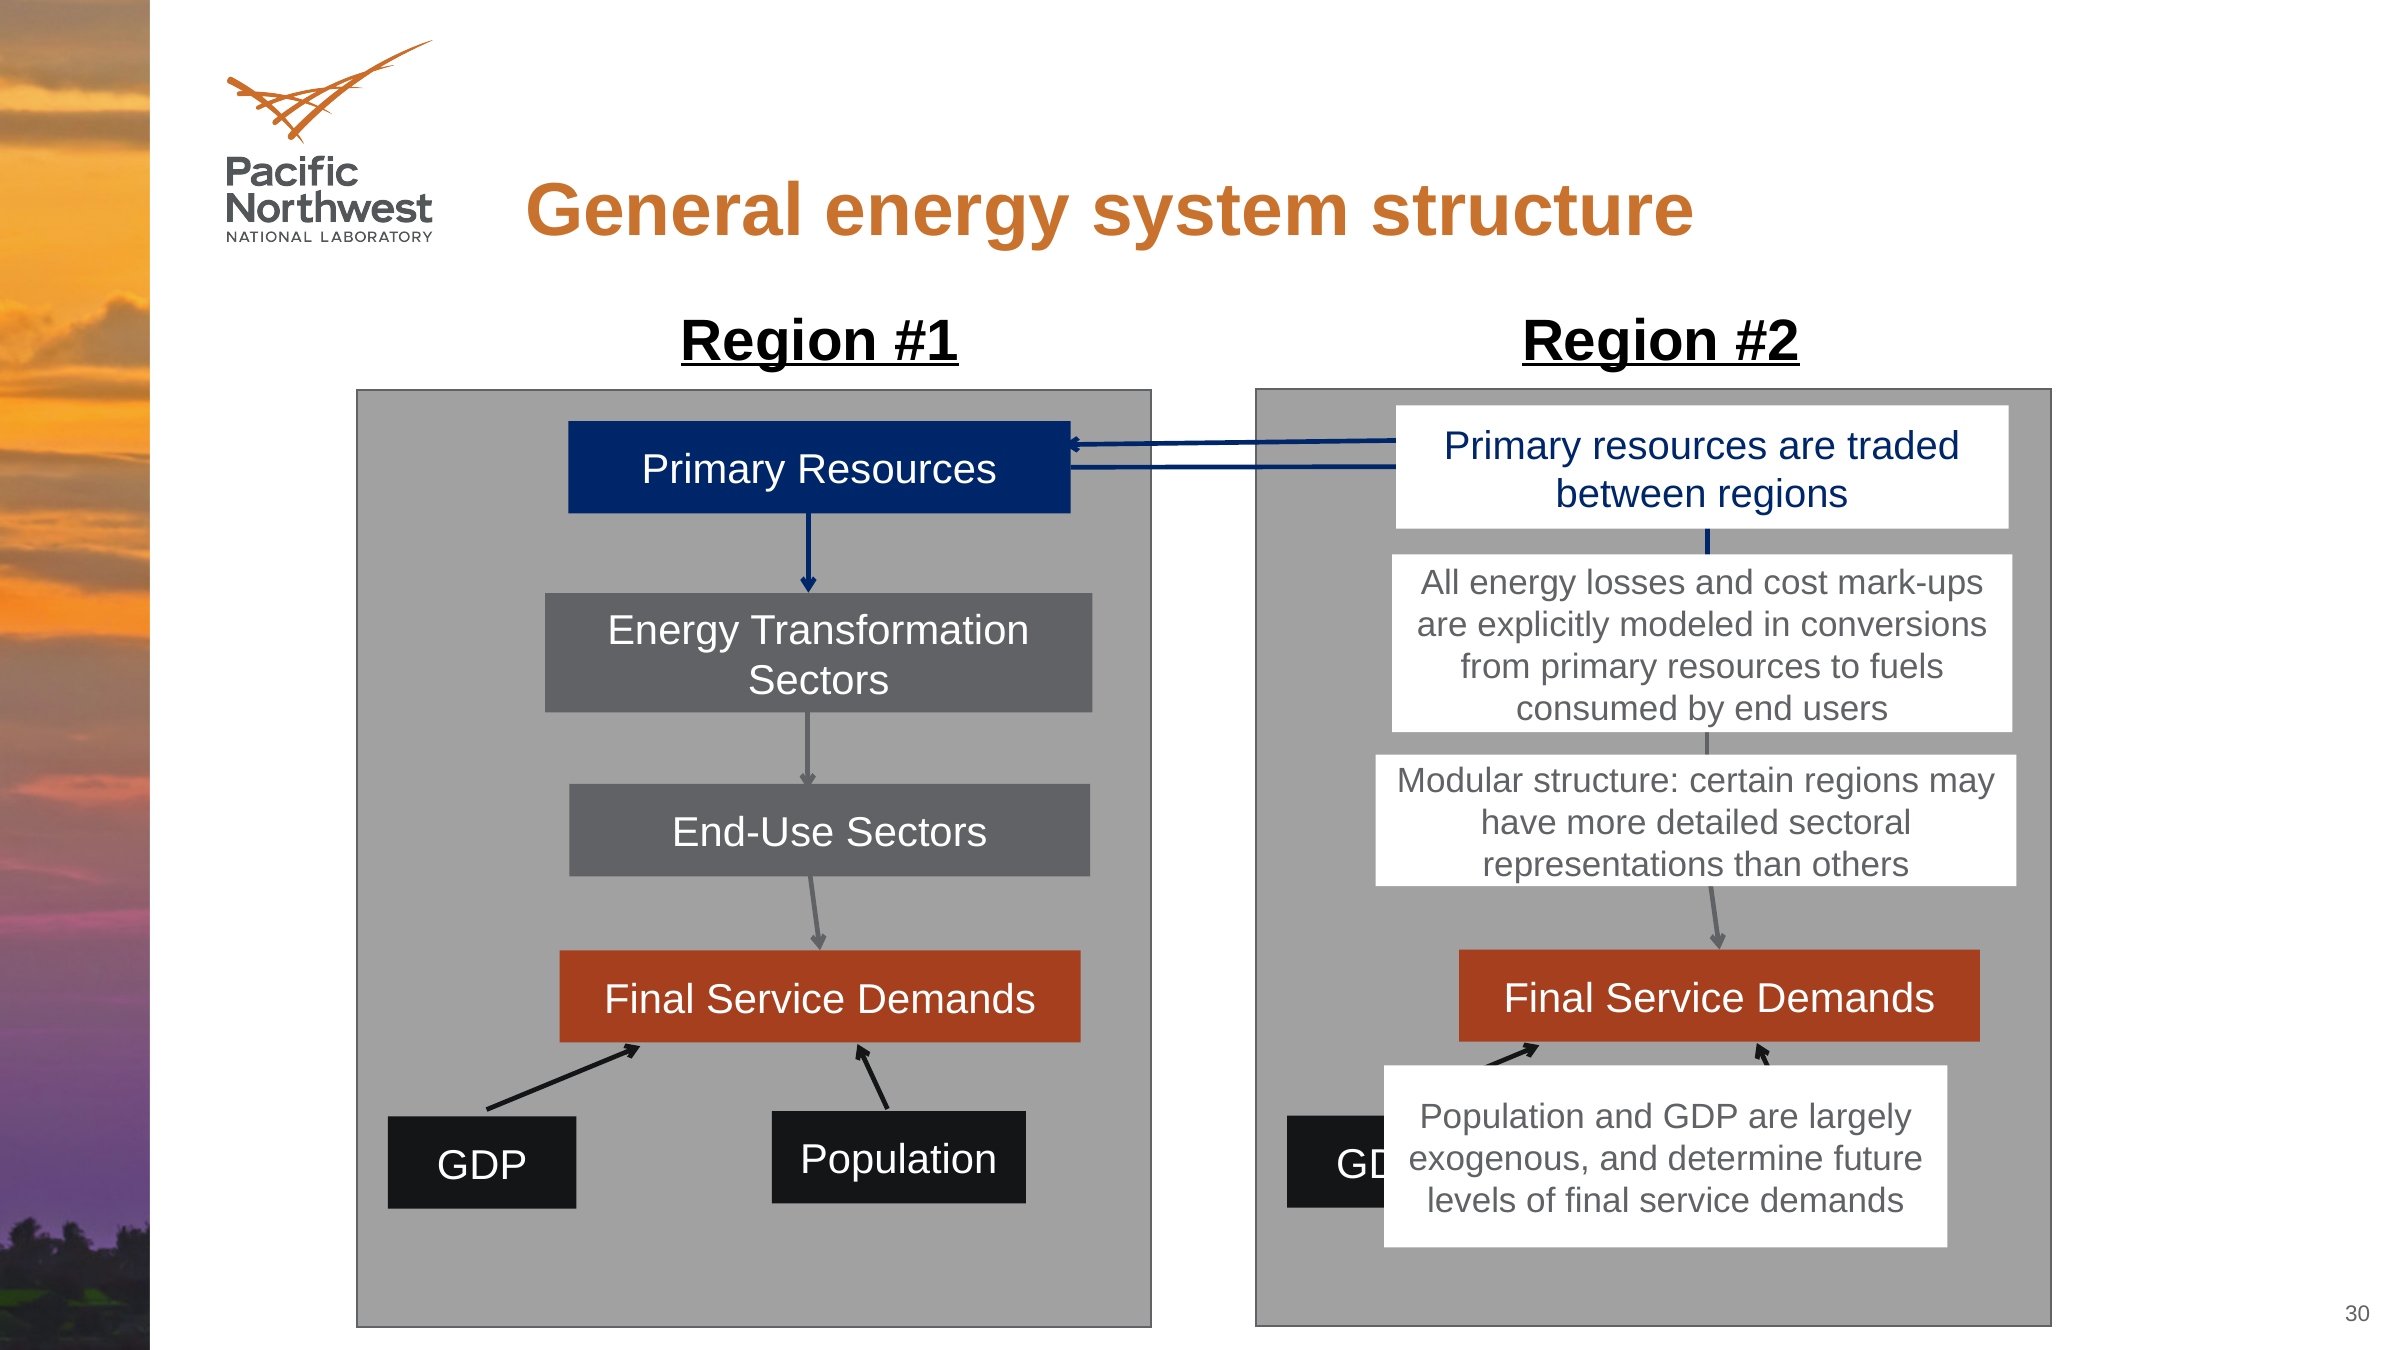

# General energy system structure
Region #1
Region #2

Primary resources are traded between regions
Primary Resources
Primary Resources
All energy losses and cost mark-ups are explicitly modeled in conversions from primary resources to fuels consumed by end users
Energy Transformation Sectors
Energy Transformation Sectors
Modular structure: certain regions may have more detailed sectoral representations than others
End-Use Sectors
End-Use Sectors
Final Service Demands
Final Service Demands
Population and GDP are largely exogenous, and determine future levels of final service demands
Population
Population
GDP
GDP
30